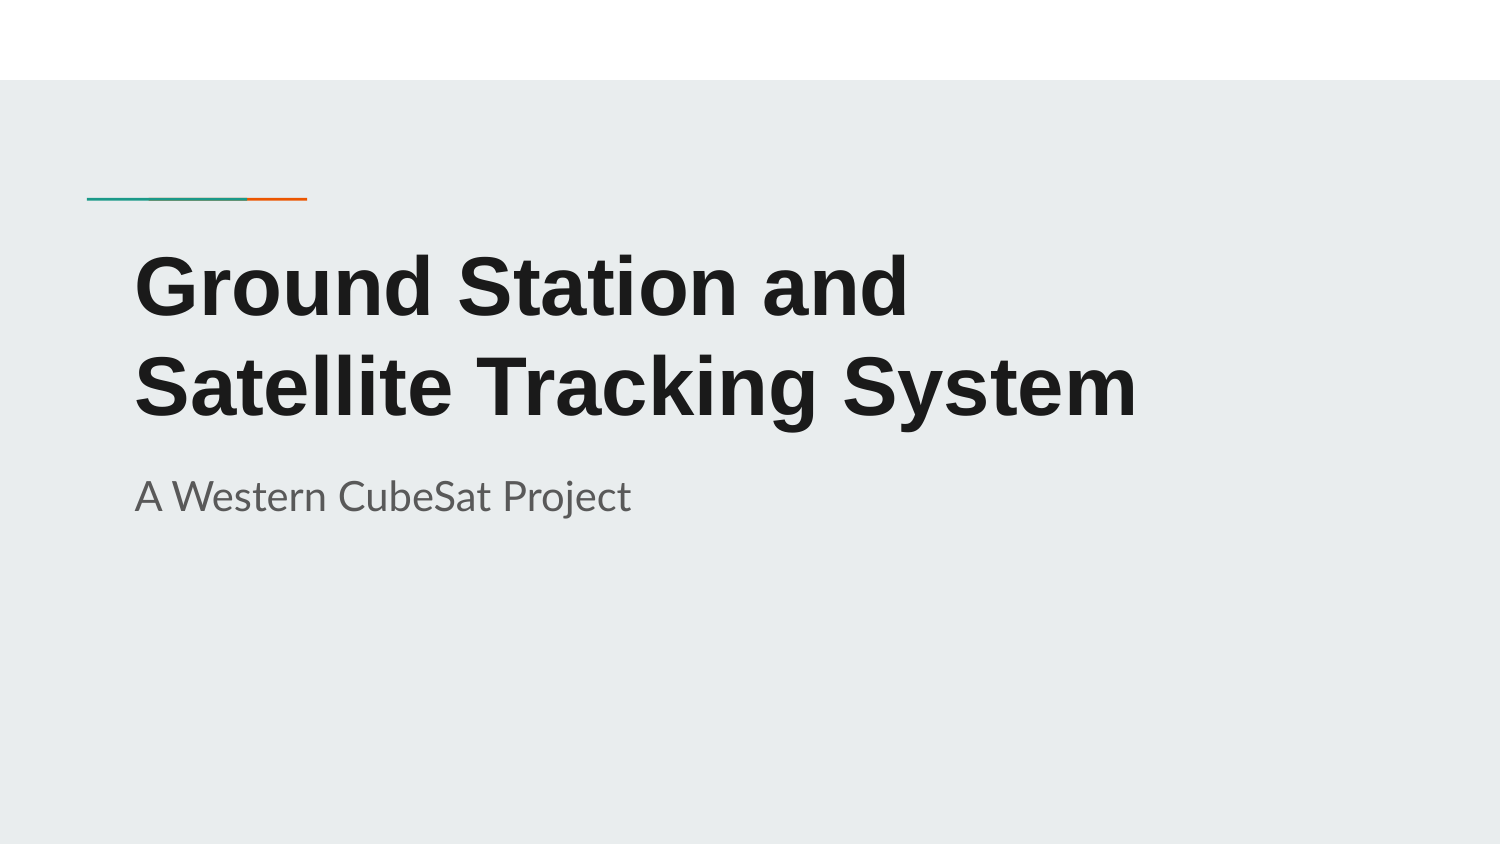

# Ground Station and
Satellite Tracking System
A Western CubeSat Project